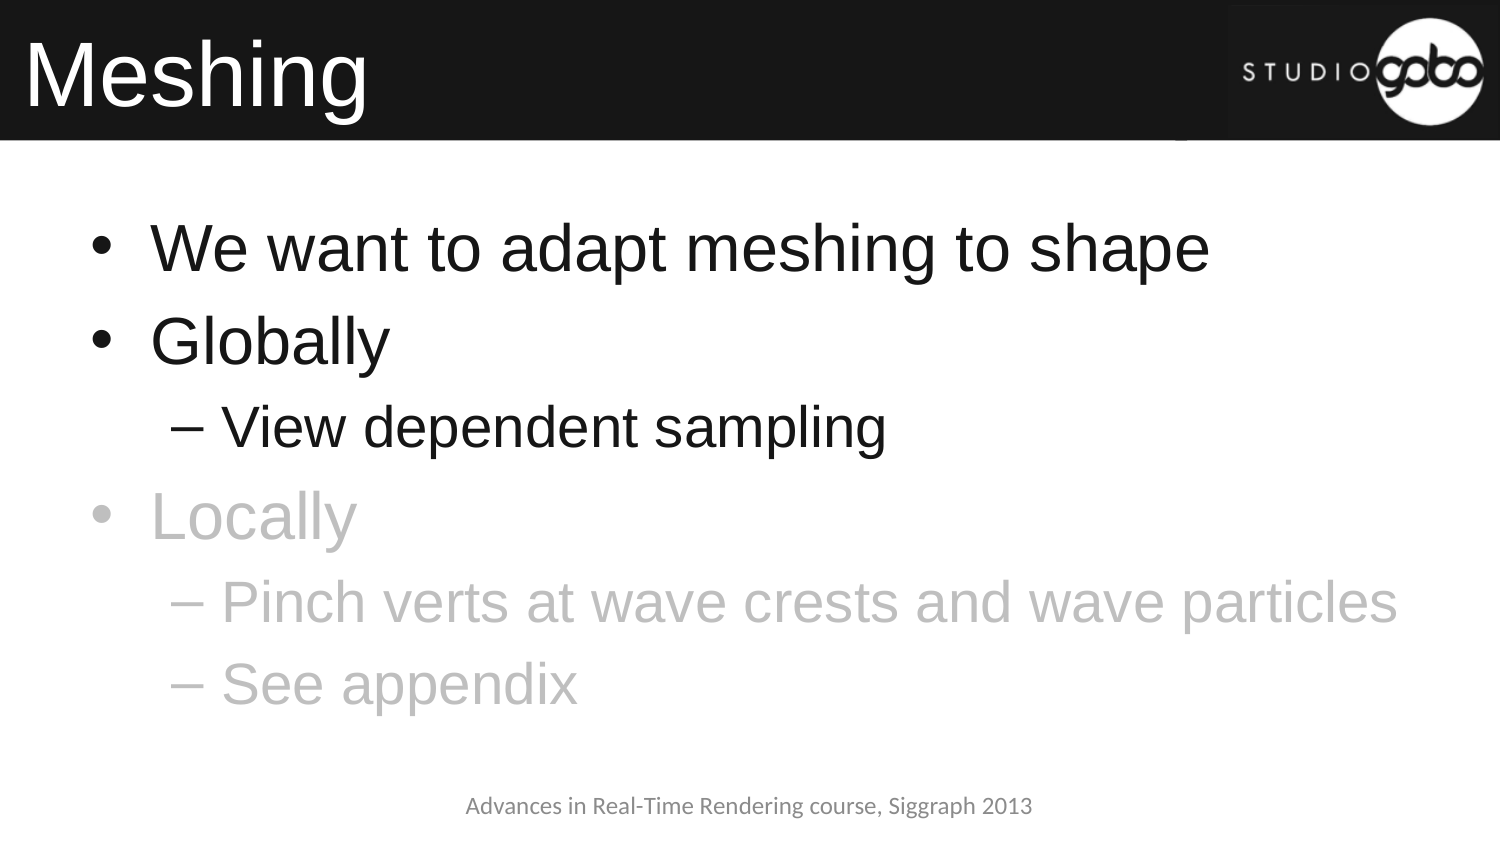

# Meshing
We want to adapt meshing to shape
Globally
View dependent sampling
Locally
Pinch verts at wave crests and wave particles
See appendix
Advances in Real-Time Rendering course, Siggraph 2013